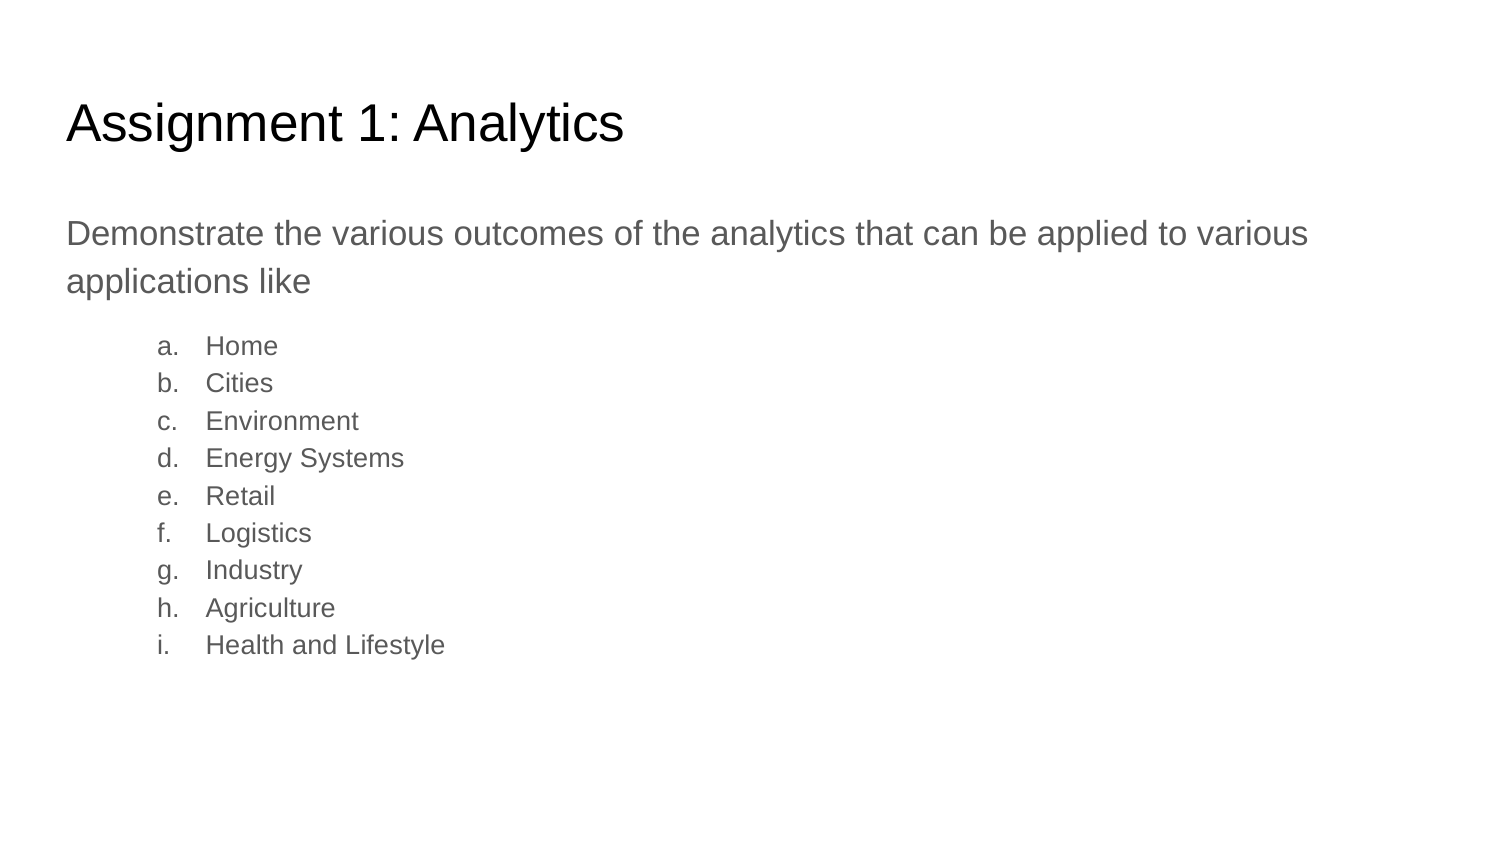

# Assignment 1: Analytics
Demonstrate the various outcomes of the analytics that can be applied to various applications like
Home
Cities
Environment
Energy Systems
Retail
Logistics
Industry
Agriculture
Health and Lifestyle